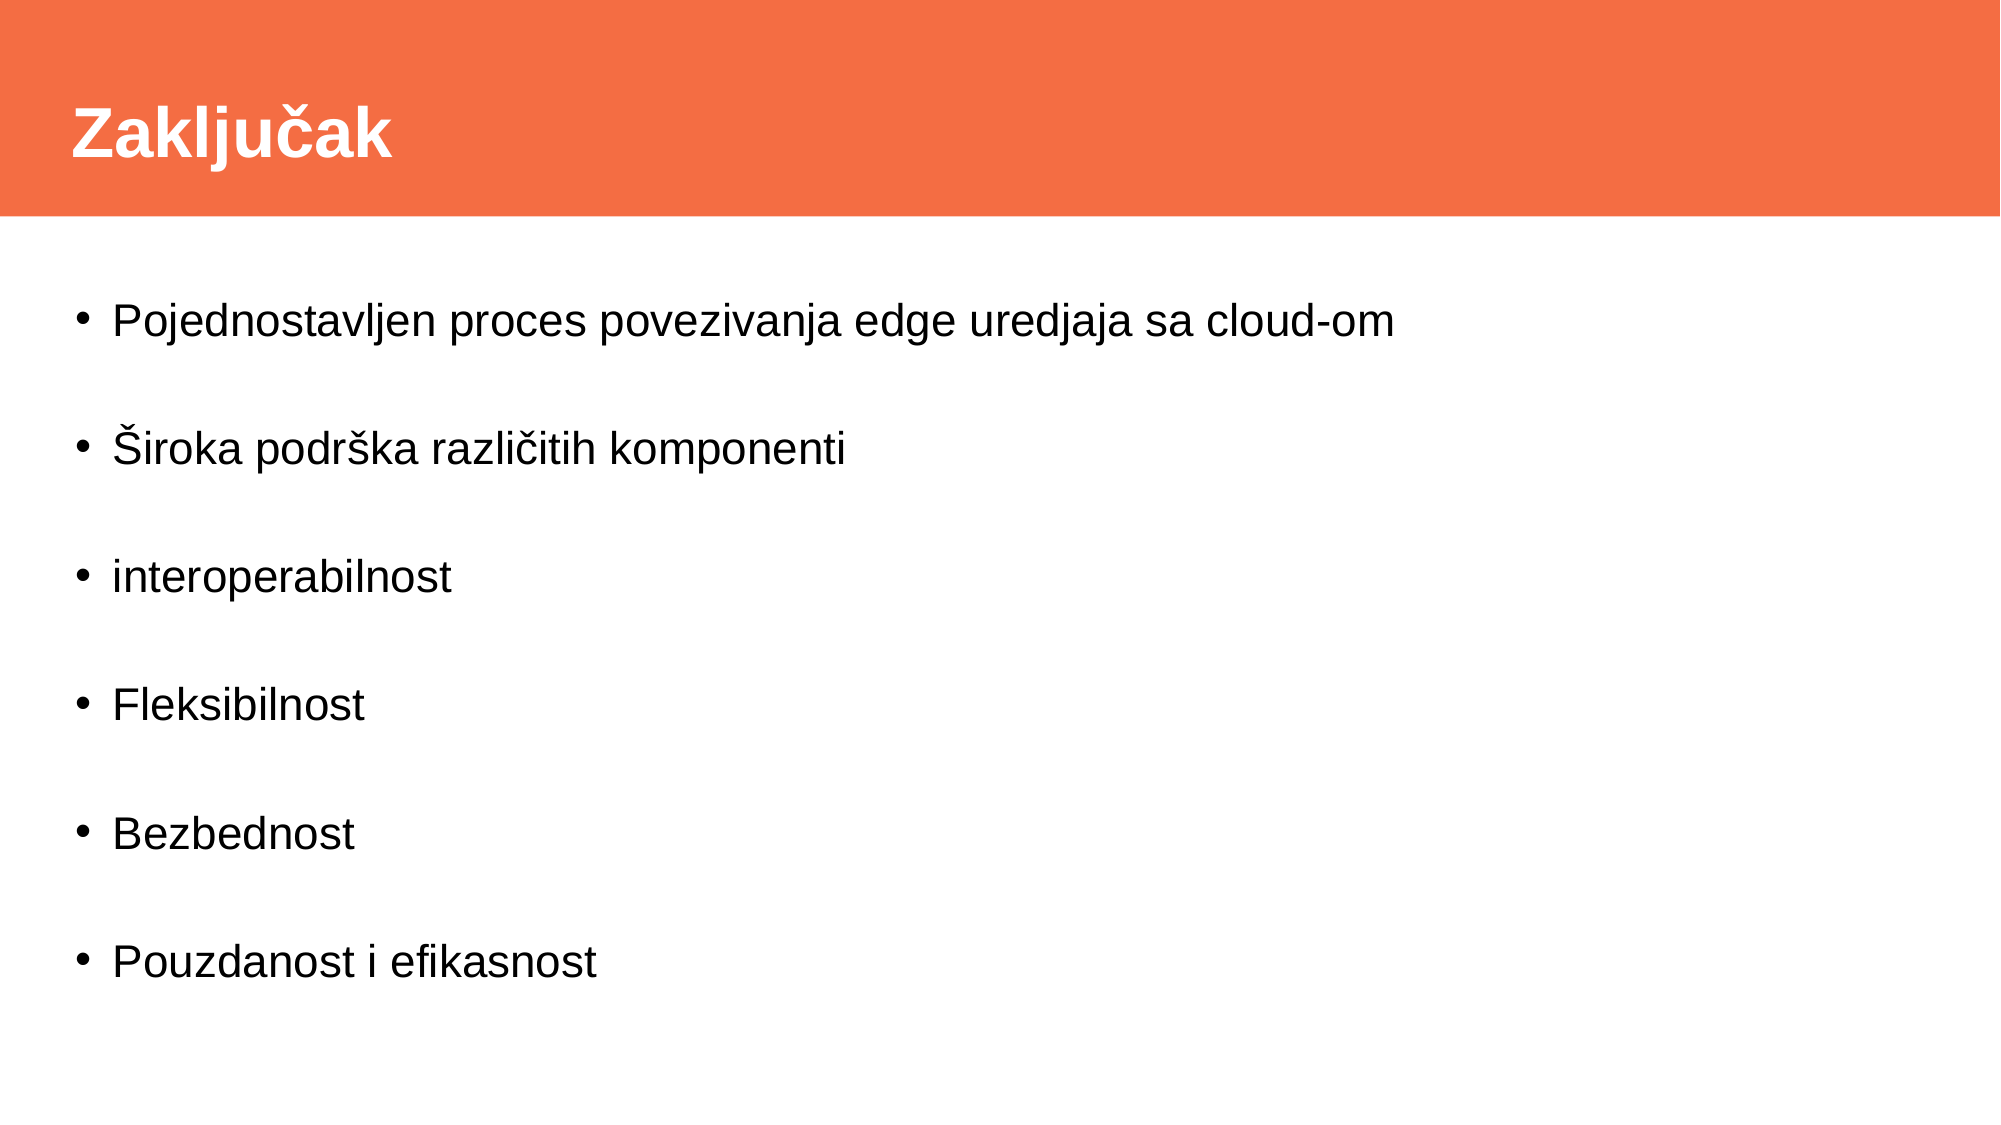

Zaključak
Pojednostavljen proces povezivanja edge uredjaja sa cloud-om
Široka podrška različitih komponenti
interoperabilnost
Fleksibilnost
Bezbednost
Pouzdanost i efikasnost